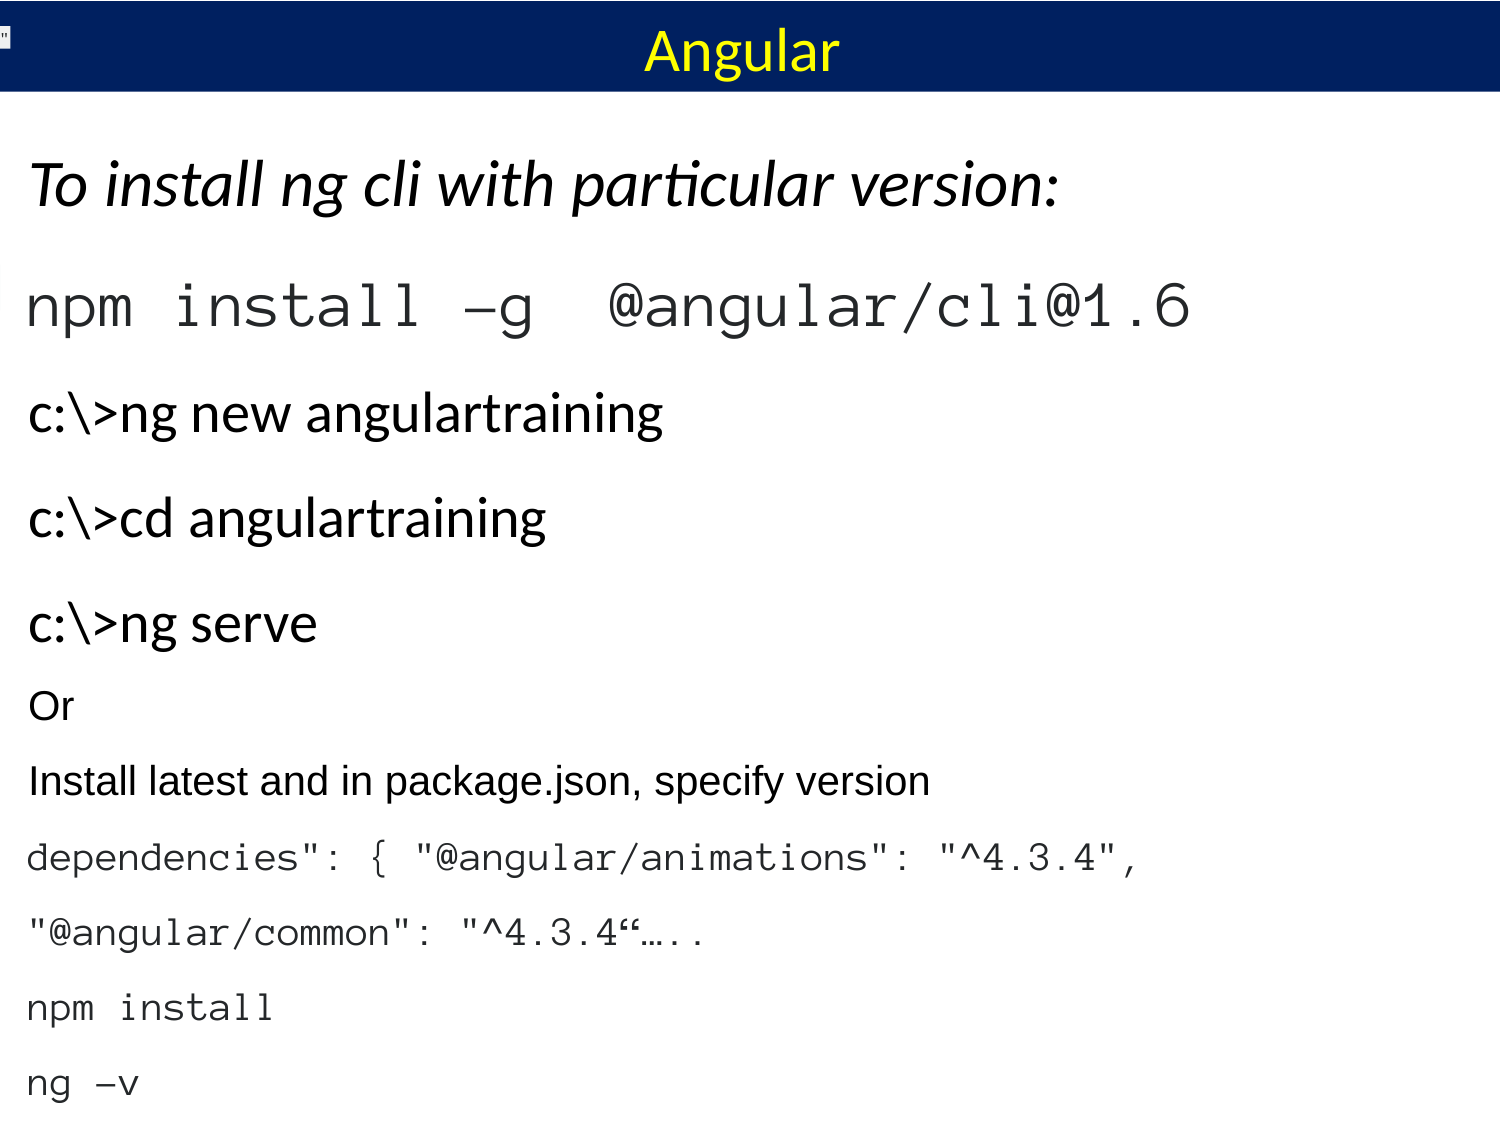

# Angular
"
To install ng cli with particular version:
npm install –g  @angular/cli@1.6
c:\>ng new angulartraining
c:\>cd angulartraining
c:\>ng serve
Or
Install latest and in package.json, specify version
dependencies": { "@angular/animations": "^4.3.4", "@angular/common": "^4.3.4“…..
npm install
ng -v